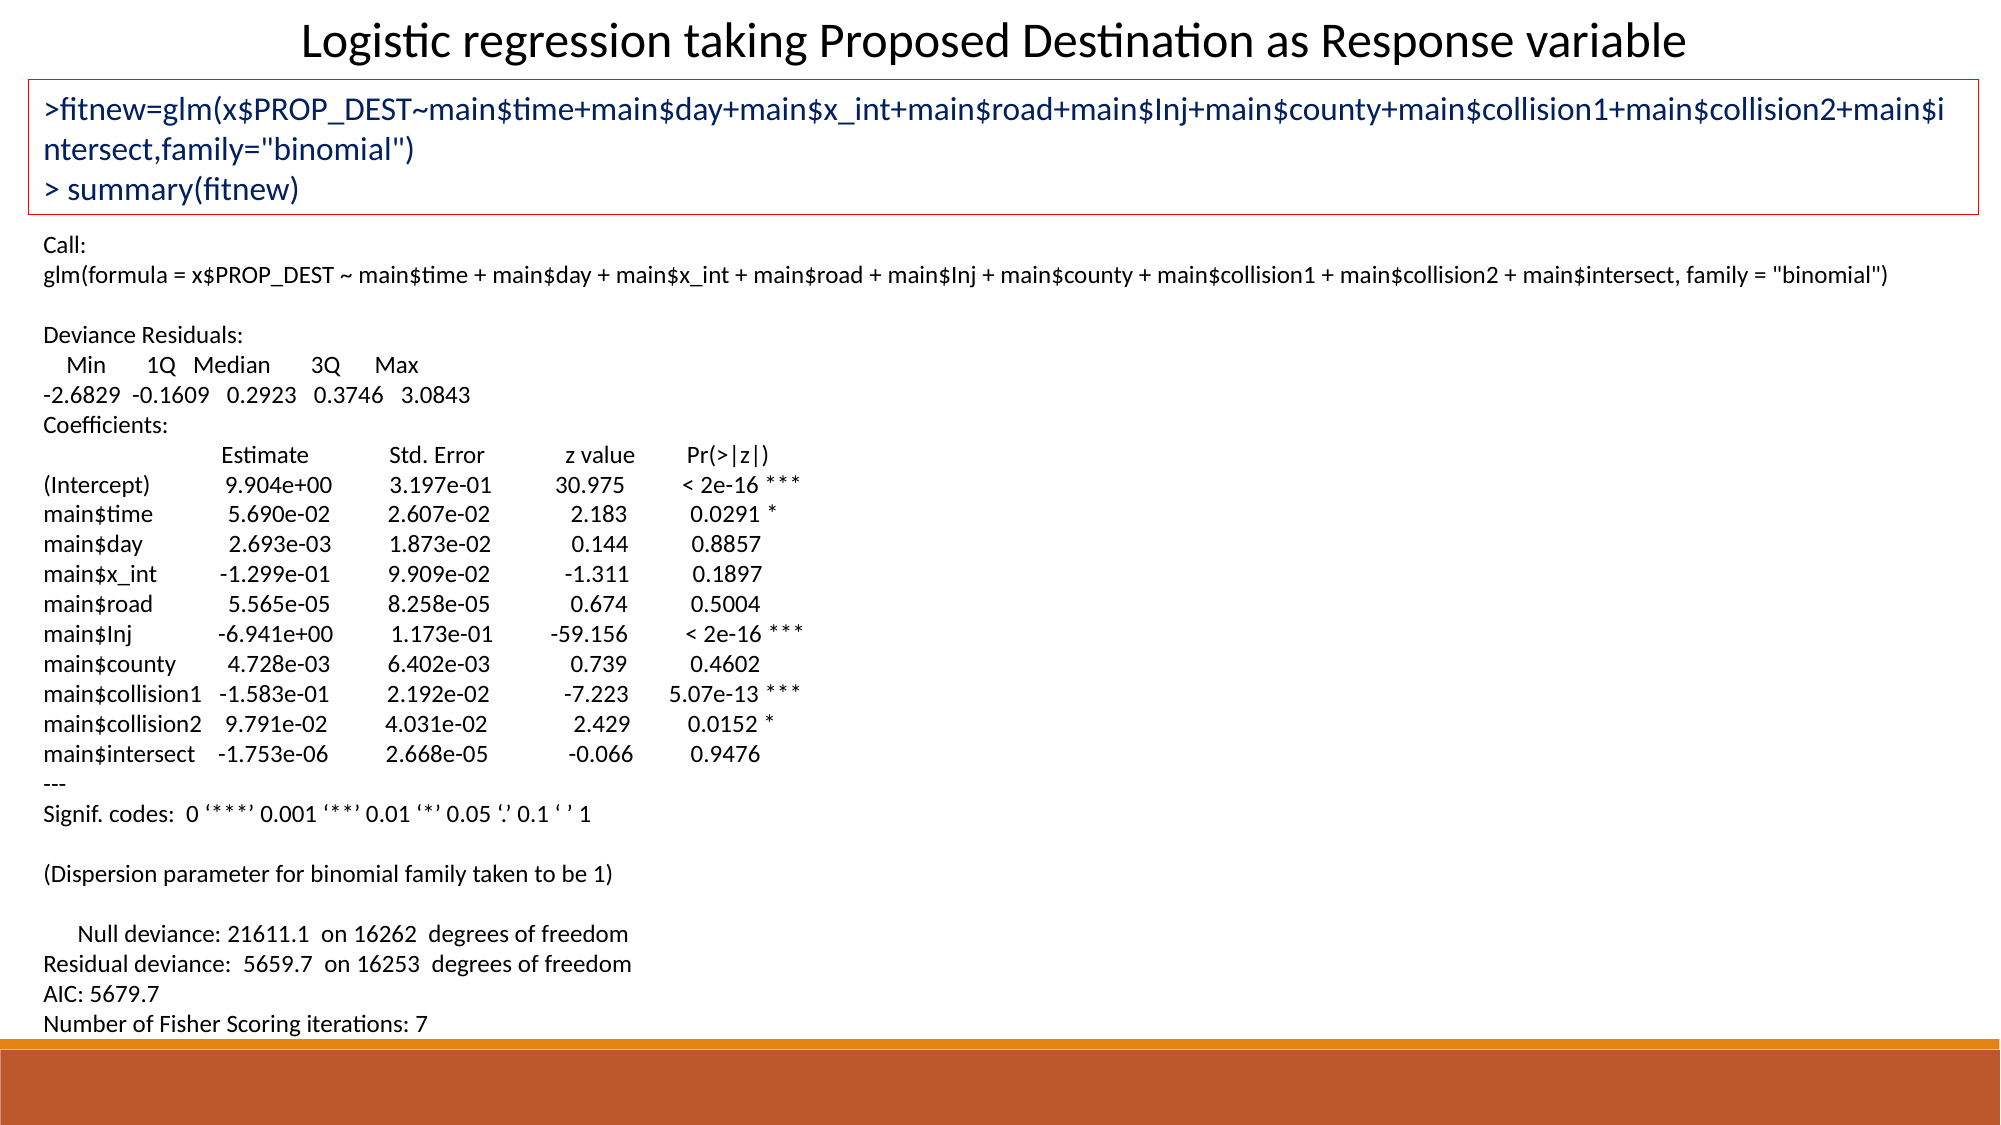

Logistic regression taking Proposed Destination as Response variable
>fitnew=glm(x$PROP_DEST~main$time+main$day+main$x_int+main$road+main$Inj+main$county+main$collision1+main$collision2+main$intersect,family="binomial")
> summary(fitnew)
Call:
glm(formula = x$PROP_DEST ~ main$time + main$day + main$x_int + main$road + main$Inj + main$county + main$collision1 + main$collision2 + main$intersect, family = "binomial")

Deviance Residuals:
    Min       1Q   Median       3Q      Max
-2.6829  -0.1609   0.2923   0.3746   3.0843
Coefficients:
                               Estimate              Std. Error              z value         Pr(>|z|)
(Intercept)             9.904e+00          3.197e-01           30.975          < 2e-16 ***
main$time             5.690e-02          2.607e-02              2.183           0.0291 *
main$day               2.693e-03          1.873e-02              0.144           0.8857
main$x_int           -1.299e-01          9.909e-02             -1.311           0.1897
main$road             5.565e-05          8.258e-05              0.674           0.5004
main$Inj               -6.941e+00          1.173e-01          -59.156          < 2e-16 ***
main$county         4.728e-03          6.402e-03              0.739           0.4602
main$collision1   -1.583e-01          2.192e-02             -7.223       5.07e-13 ***
main$collision2    9.791e-02          4.031e-02               2.429          0.0152 *
main$intersect    -1.753e-06          2.668e-05              -0.066          0.9476
---
Signif. codes:  0 ‘***’ 0.001 ‘**’ 0.01 ‘*’ 0.05 ‘.’ 0.1 ‘ ’ 1

(Dispersion parameter for binomial family taken to be 1)

      Null deviance: 21611.1  on 16262  degrees of freedom
Residual deviance:  5659.7  on 16253  degrees of freedom
AIC: 5679.7
Number of Fisher Scoring iterations: 7